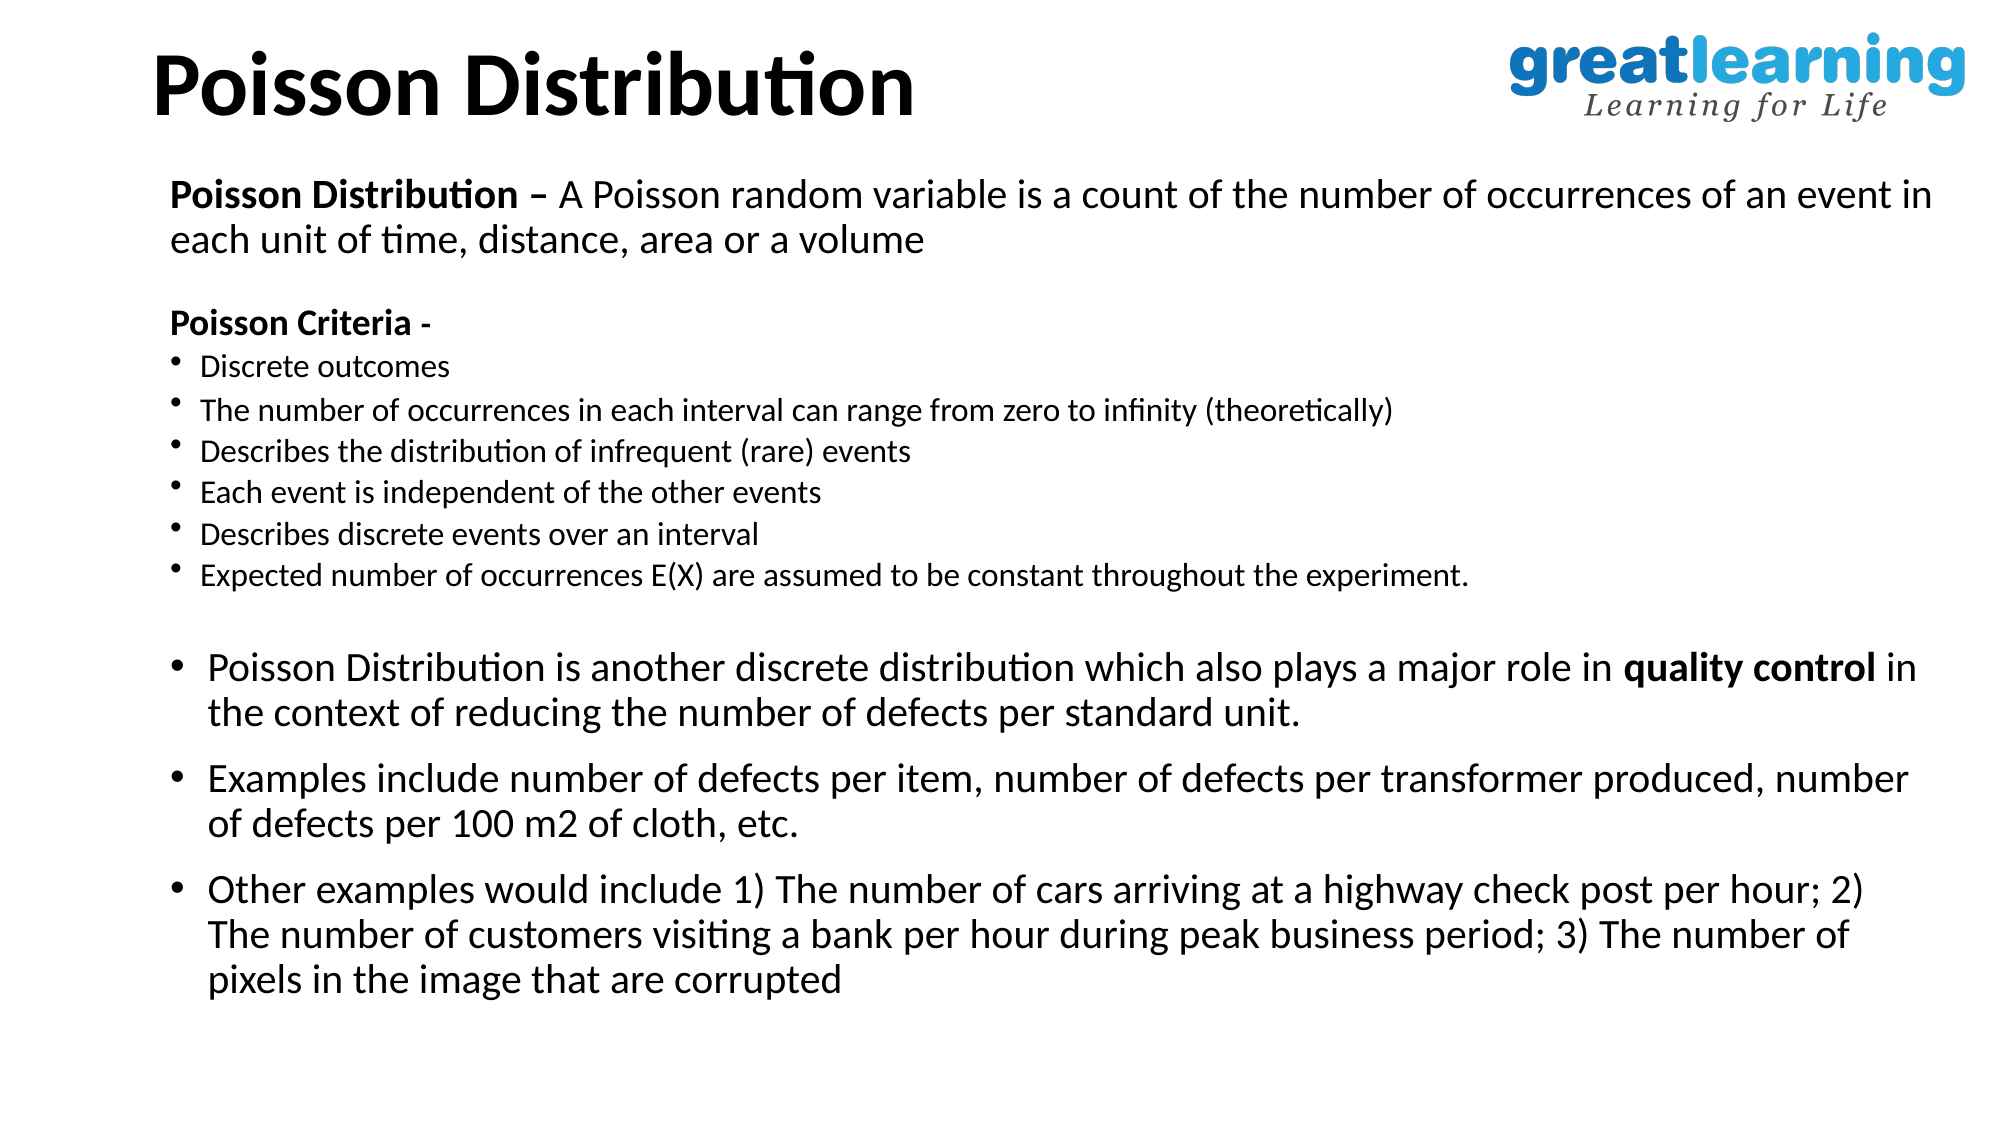

# Poisson Distribution
Poisson Distribution – A Poisson random variable is a count of the number of occurrences of an event in each unit of time, distance, area or a volume

Poisson Criteria -
Discrete outcomes
The number of occurrences in each interval can range from zero to infinity (theoretically)
Describes the distribution of infrequent (rare) events
Each event is independent of the other events
Describes discrete events over an interval
Expected number of occurrences E(X) are assumed to be constant throughout the experiment.

Poisson Distribution is another discrete distribution which also plays a major role in quality control in the context of reducing the number of defects per standard unit.
Examples include number of defects per item, number of defects per transformer produced, number of defects per 100 m2 of cloth, etc.
Other examples would include 1) The number of cars arriving at a highway check post per hour; 2) The number of customers visiting a bank per hour during peak business period; 3) The number of pixels in the image that are corrupted